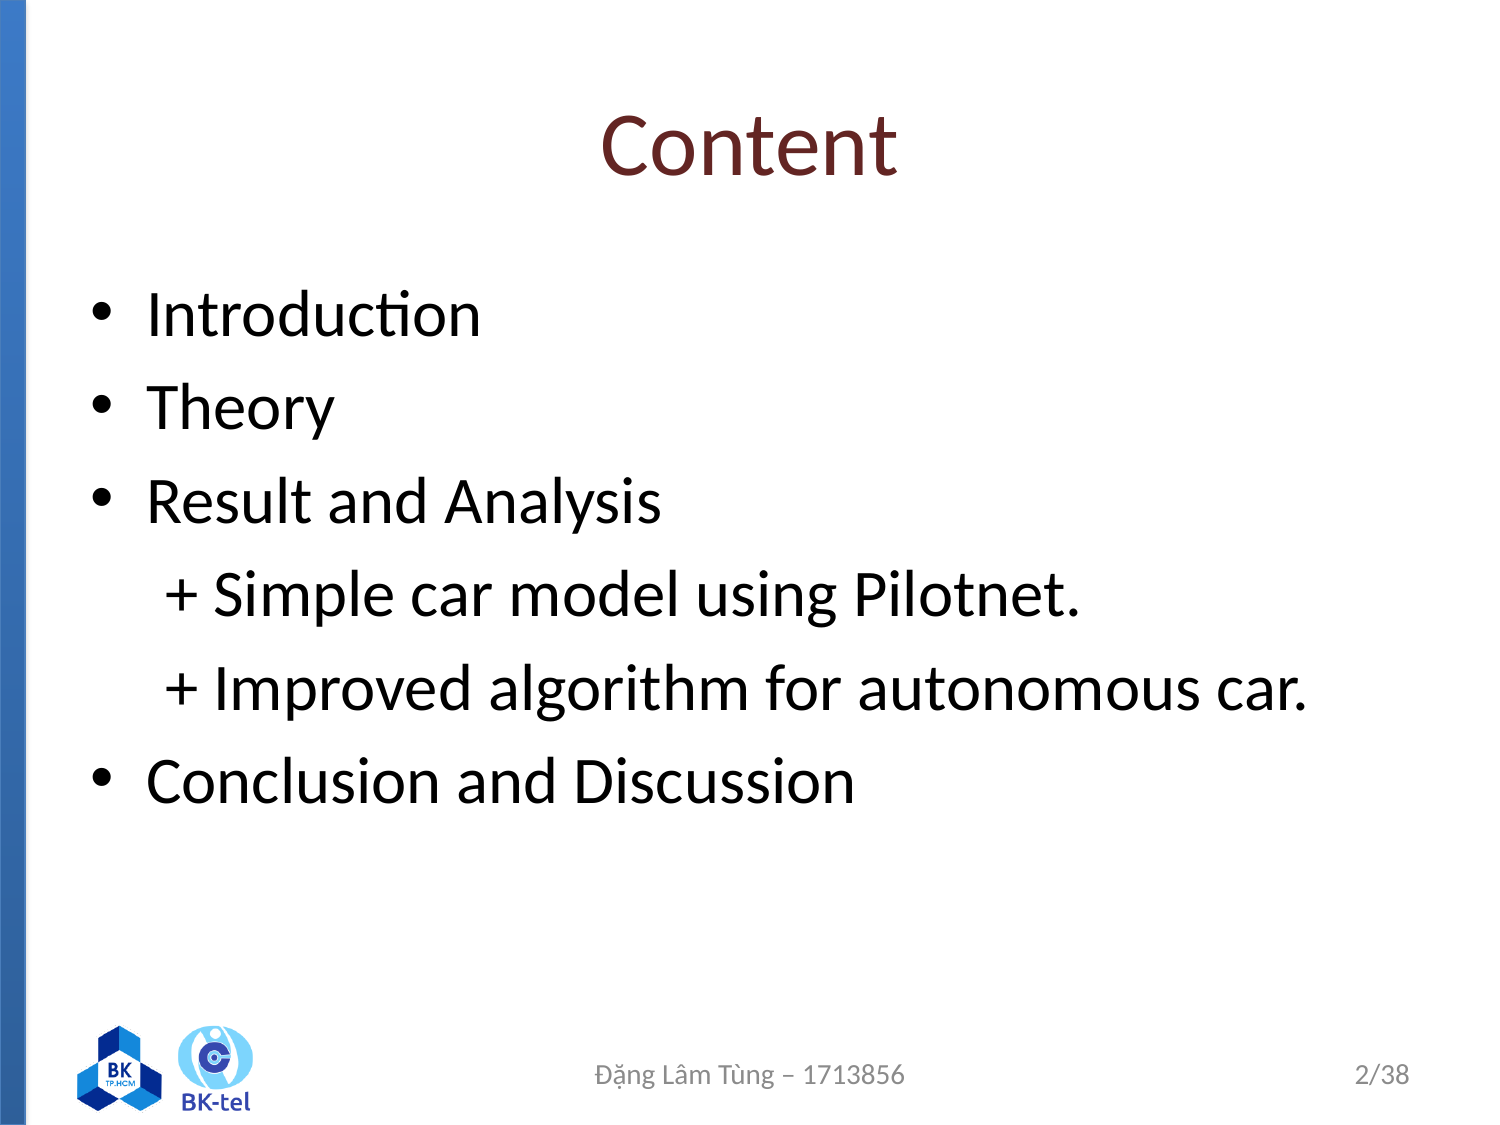

# Content
Introduction
Theory
Result and Analysis
     + Simple car model using Pilotnet.
     + Improved algorithm for autonomous car.
Conclusion and Discussion
Đặng Lâm Tùng – 1713856
2/38